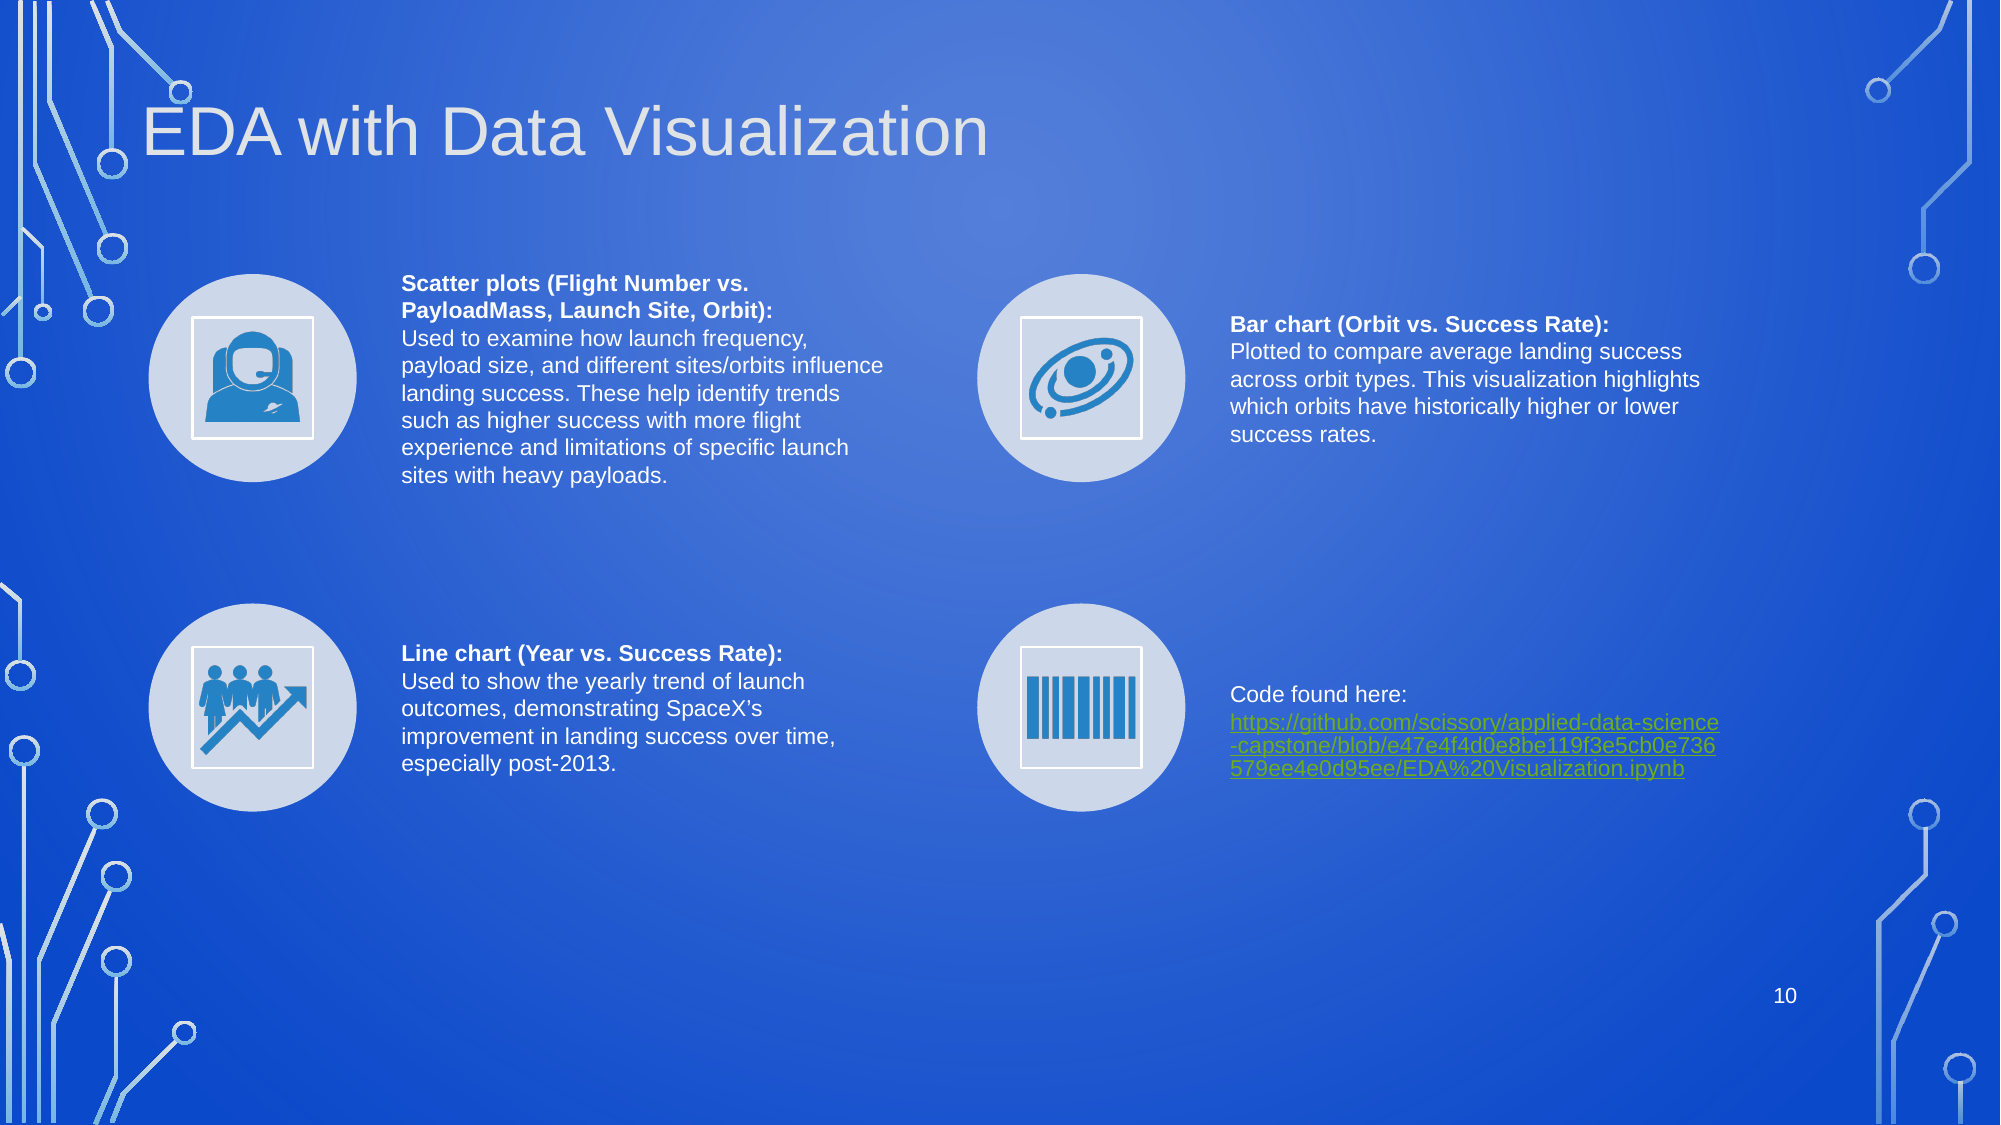

EDA with Data Visualization
Scatter plots (Flight Number vs. PayloadMass, Launch Site, Orbit):
Used to examine how launch frequency, payload size, and different sites/orbits influence landing success. These help identify trends such as higher success with more flight experience and limitations of specific launch sites with heavy payloads.
Bar chart (Orbit vs. Success Rate):
Plotted to compare average landing success across orbit types. This visualization highlights which orbits have historically higher or lower success rates.
Line chart (Year vs. Success Rate):
Used to show the yearly trend of launch outcomes, demonstrating SpaceX’s improvement in landing success over time, especially post-2013.
Code found here: https://github.com/scissory/applied-data-science-capstone/blob/e47e4f4d0e8be119f3e5cb0e736579ee4e0d95ee/EDA%20Visualization.ipynb
10